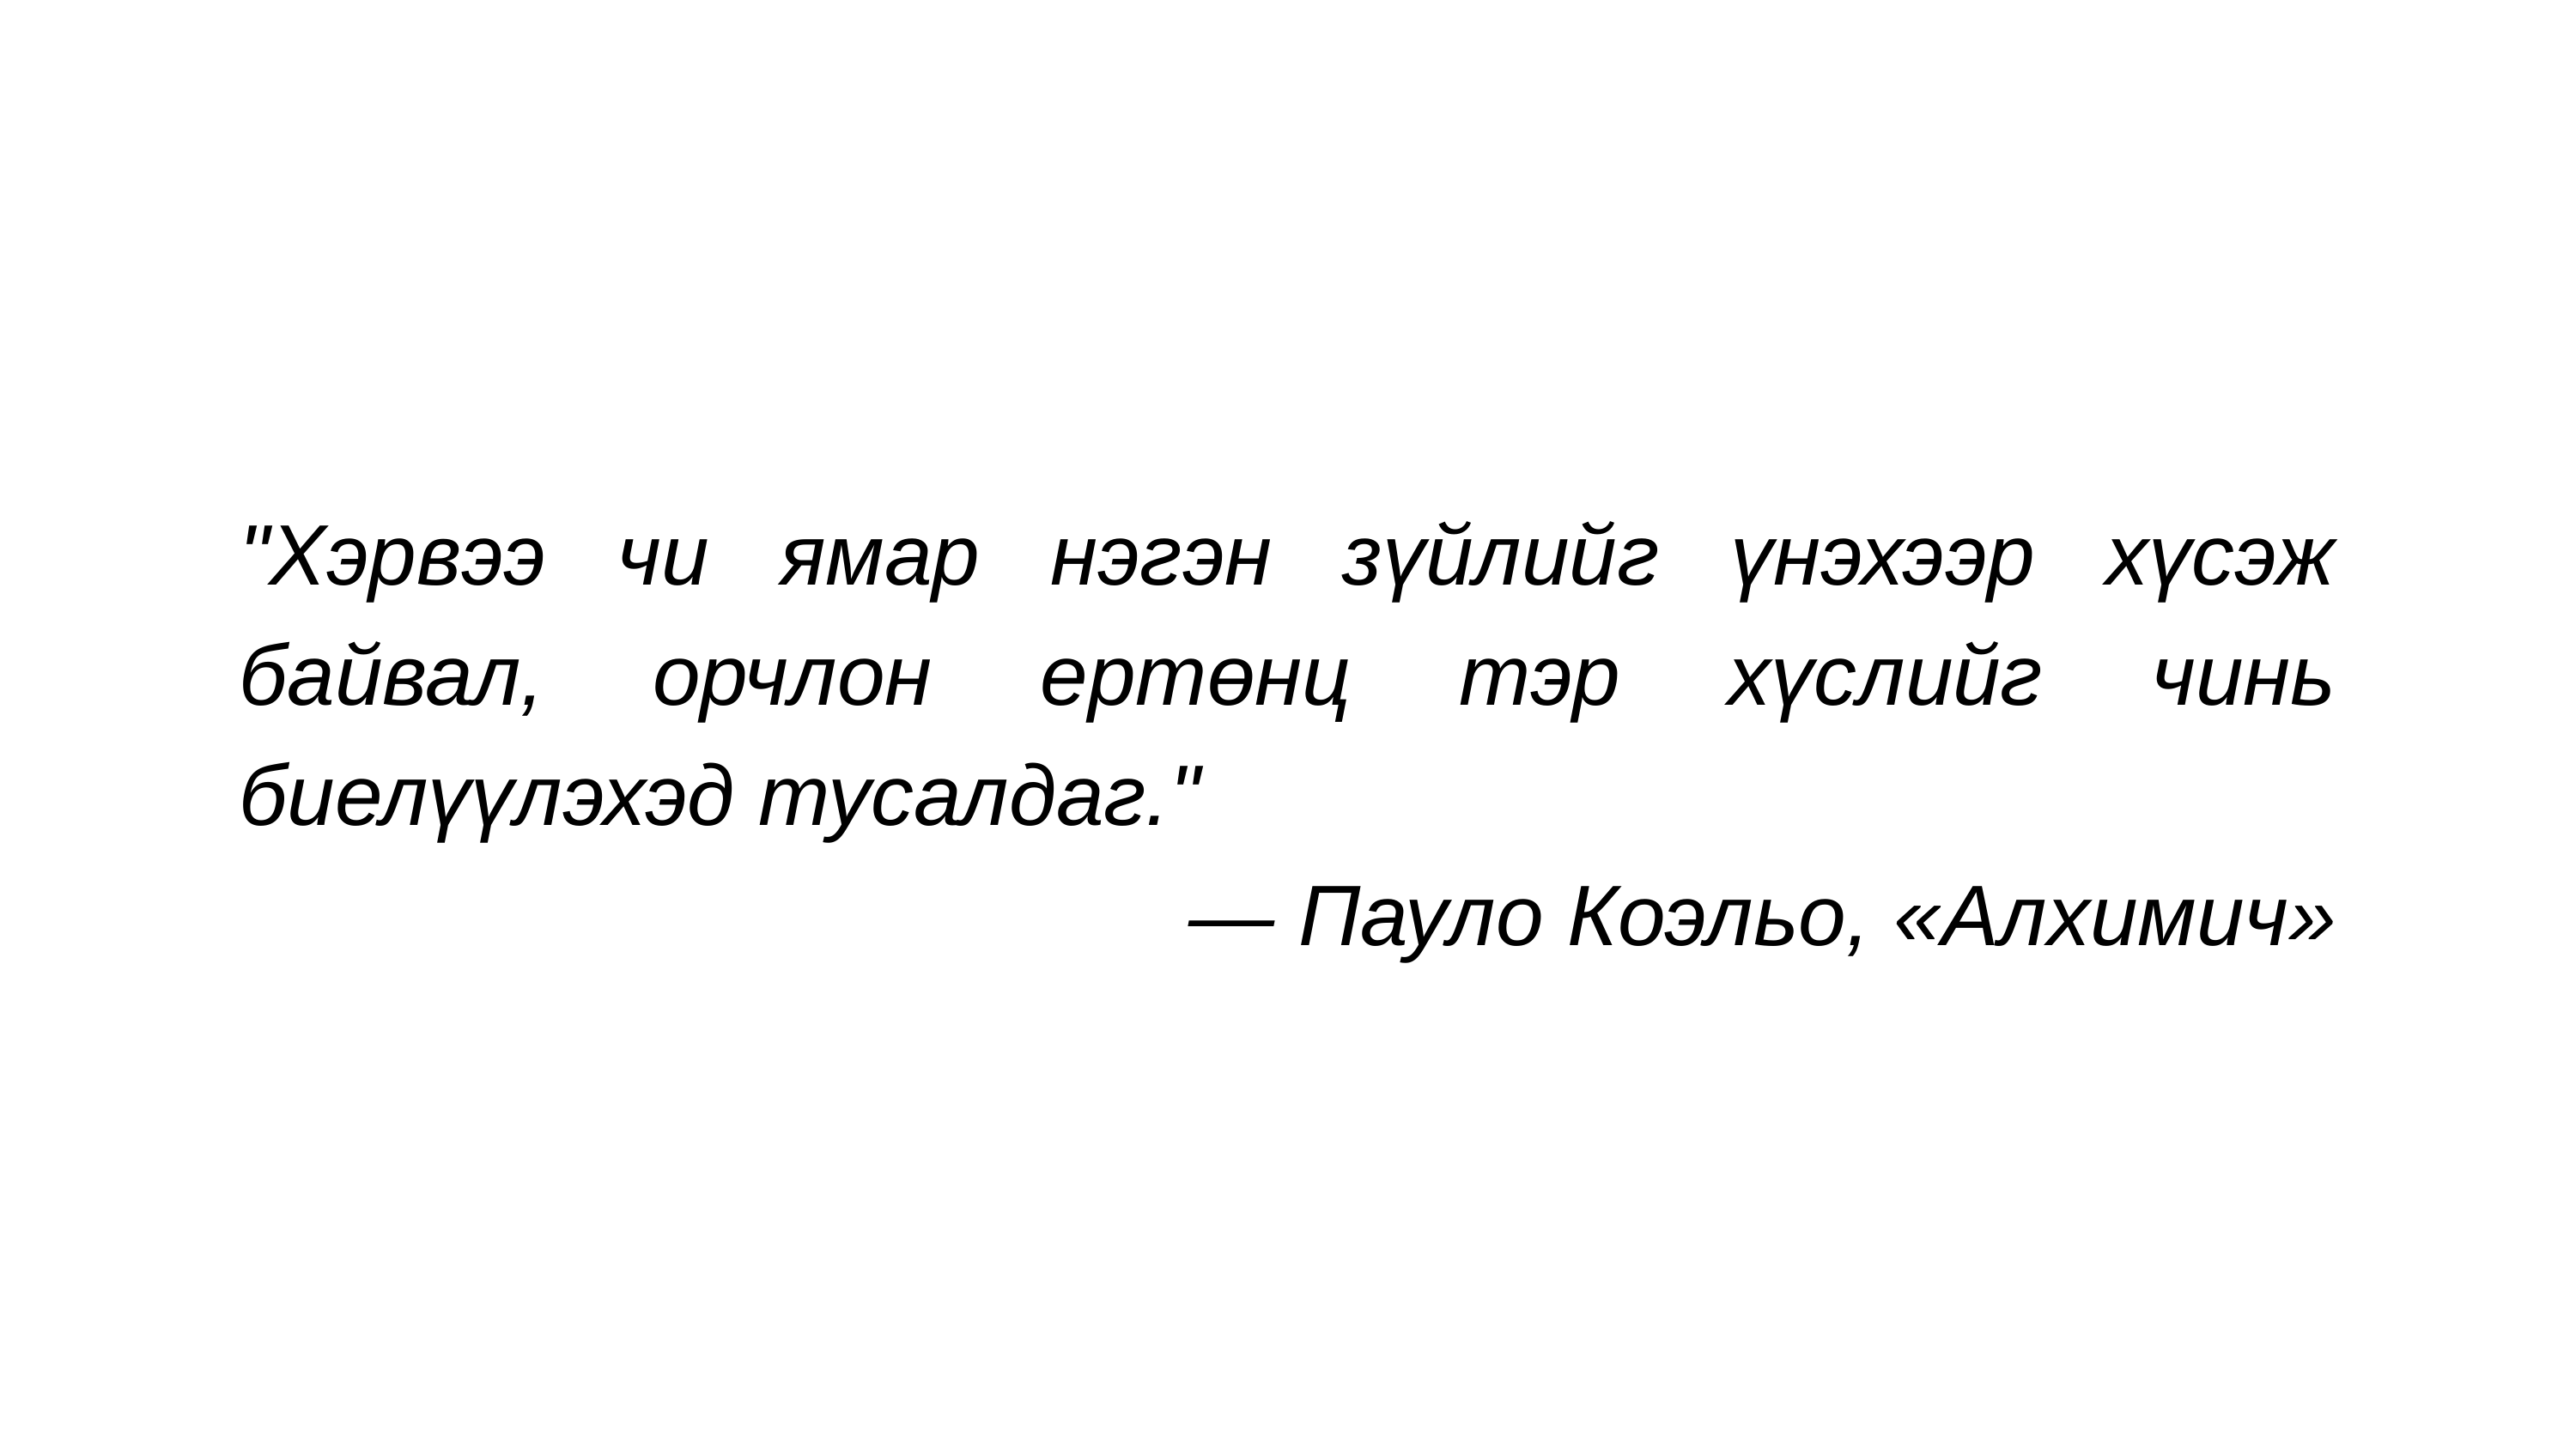

"Хэрвээ чи ямар нэгэн зүйлийг үнэхээр хүсэж байвал, орчлон ертөнц тэр хүслийг чинь биелүүлэхэд тусалдаг."
 — Пауло Коэльо, «Алхимич»